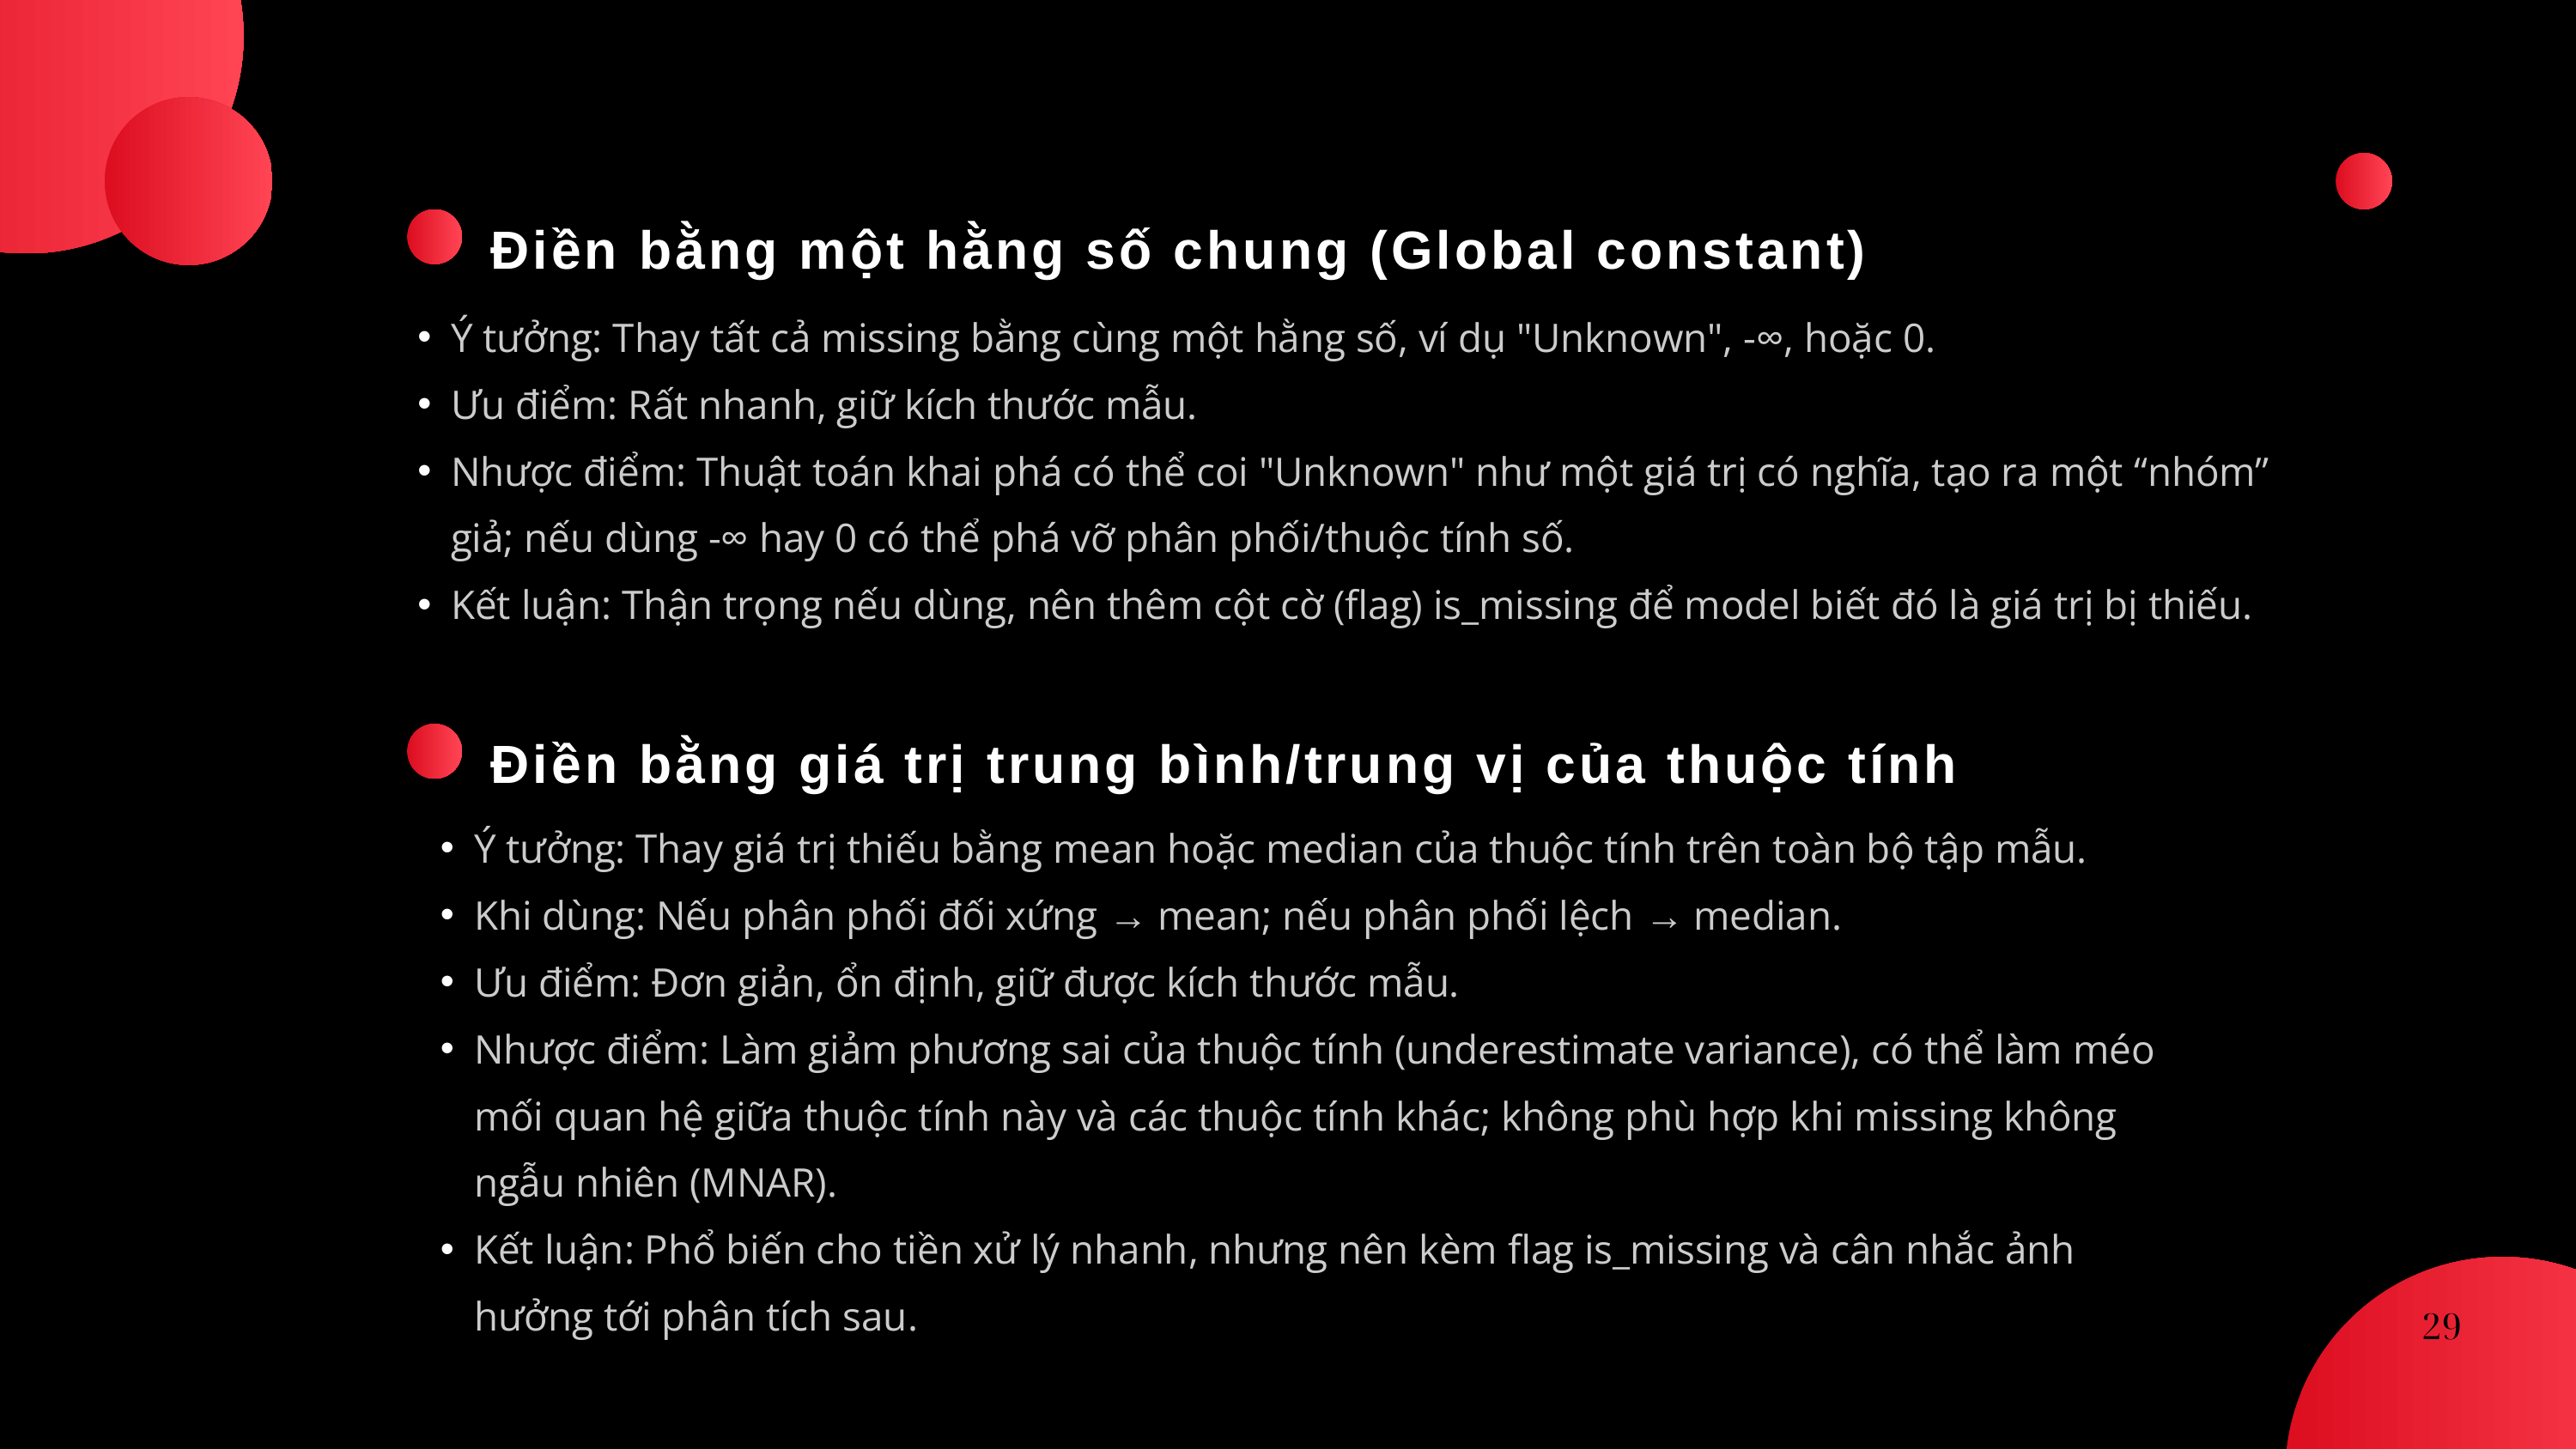

Điền bằng một hằng số chung (Global constant)

Ý tưởng: Thay tất cả missing bằng cùng một hằng số, ví dụ "Unknown", -∞, hoặc 0.
Ưu điểm: Rất nhanh, giữ kích thước mẫu.
Nhược điểm: Thuật toán khai phá có thể coi "Unknown" như một giá trị có nghĩa, tạo ra một “nhóm” giả; nếu dùng -∞ hay 0 có thể phá vỡ phân phối/thuộc tính số.
Kết luận: Thận trọng nếu dùng, nên thêm cột cờ (flag) is_missing để model biết đó là giá trị bị thiếu.
Điền bằng giá trị trung bình/trung vị của thuộc tính

Ý tưởng: Thay giá trị thiếu bằng mean hoặc median của thuộc tính trên toàn bộ tập mẫu.
Khi dùng: Nếu phân phối đối xứng → mean; nếu phân phối lệch → median.
Ưu điểm: Đơn giản, ổn định, giữ được kích thước mẫu.
Nhược điểm: Làm giảm phương sai của thuộc tính (underestimate variance), có thể làm méo mối quan hệ giữa thuộc tính này và các thuộc tính khác; không phù hợp khi missing không ngẫu nhiên (MNAR).
Kết luận: Phổ biến cho tiền xử lý nhanh, nhưng nên kèm flag is_missing và cân nhắc ảnh hưởng tới phân tích sau.

29